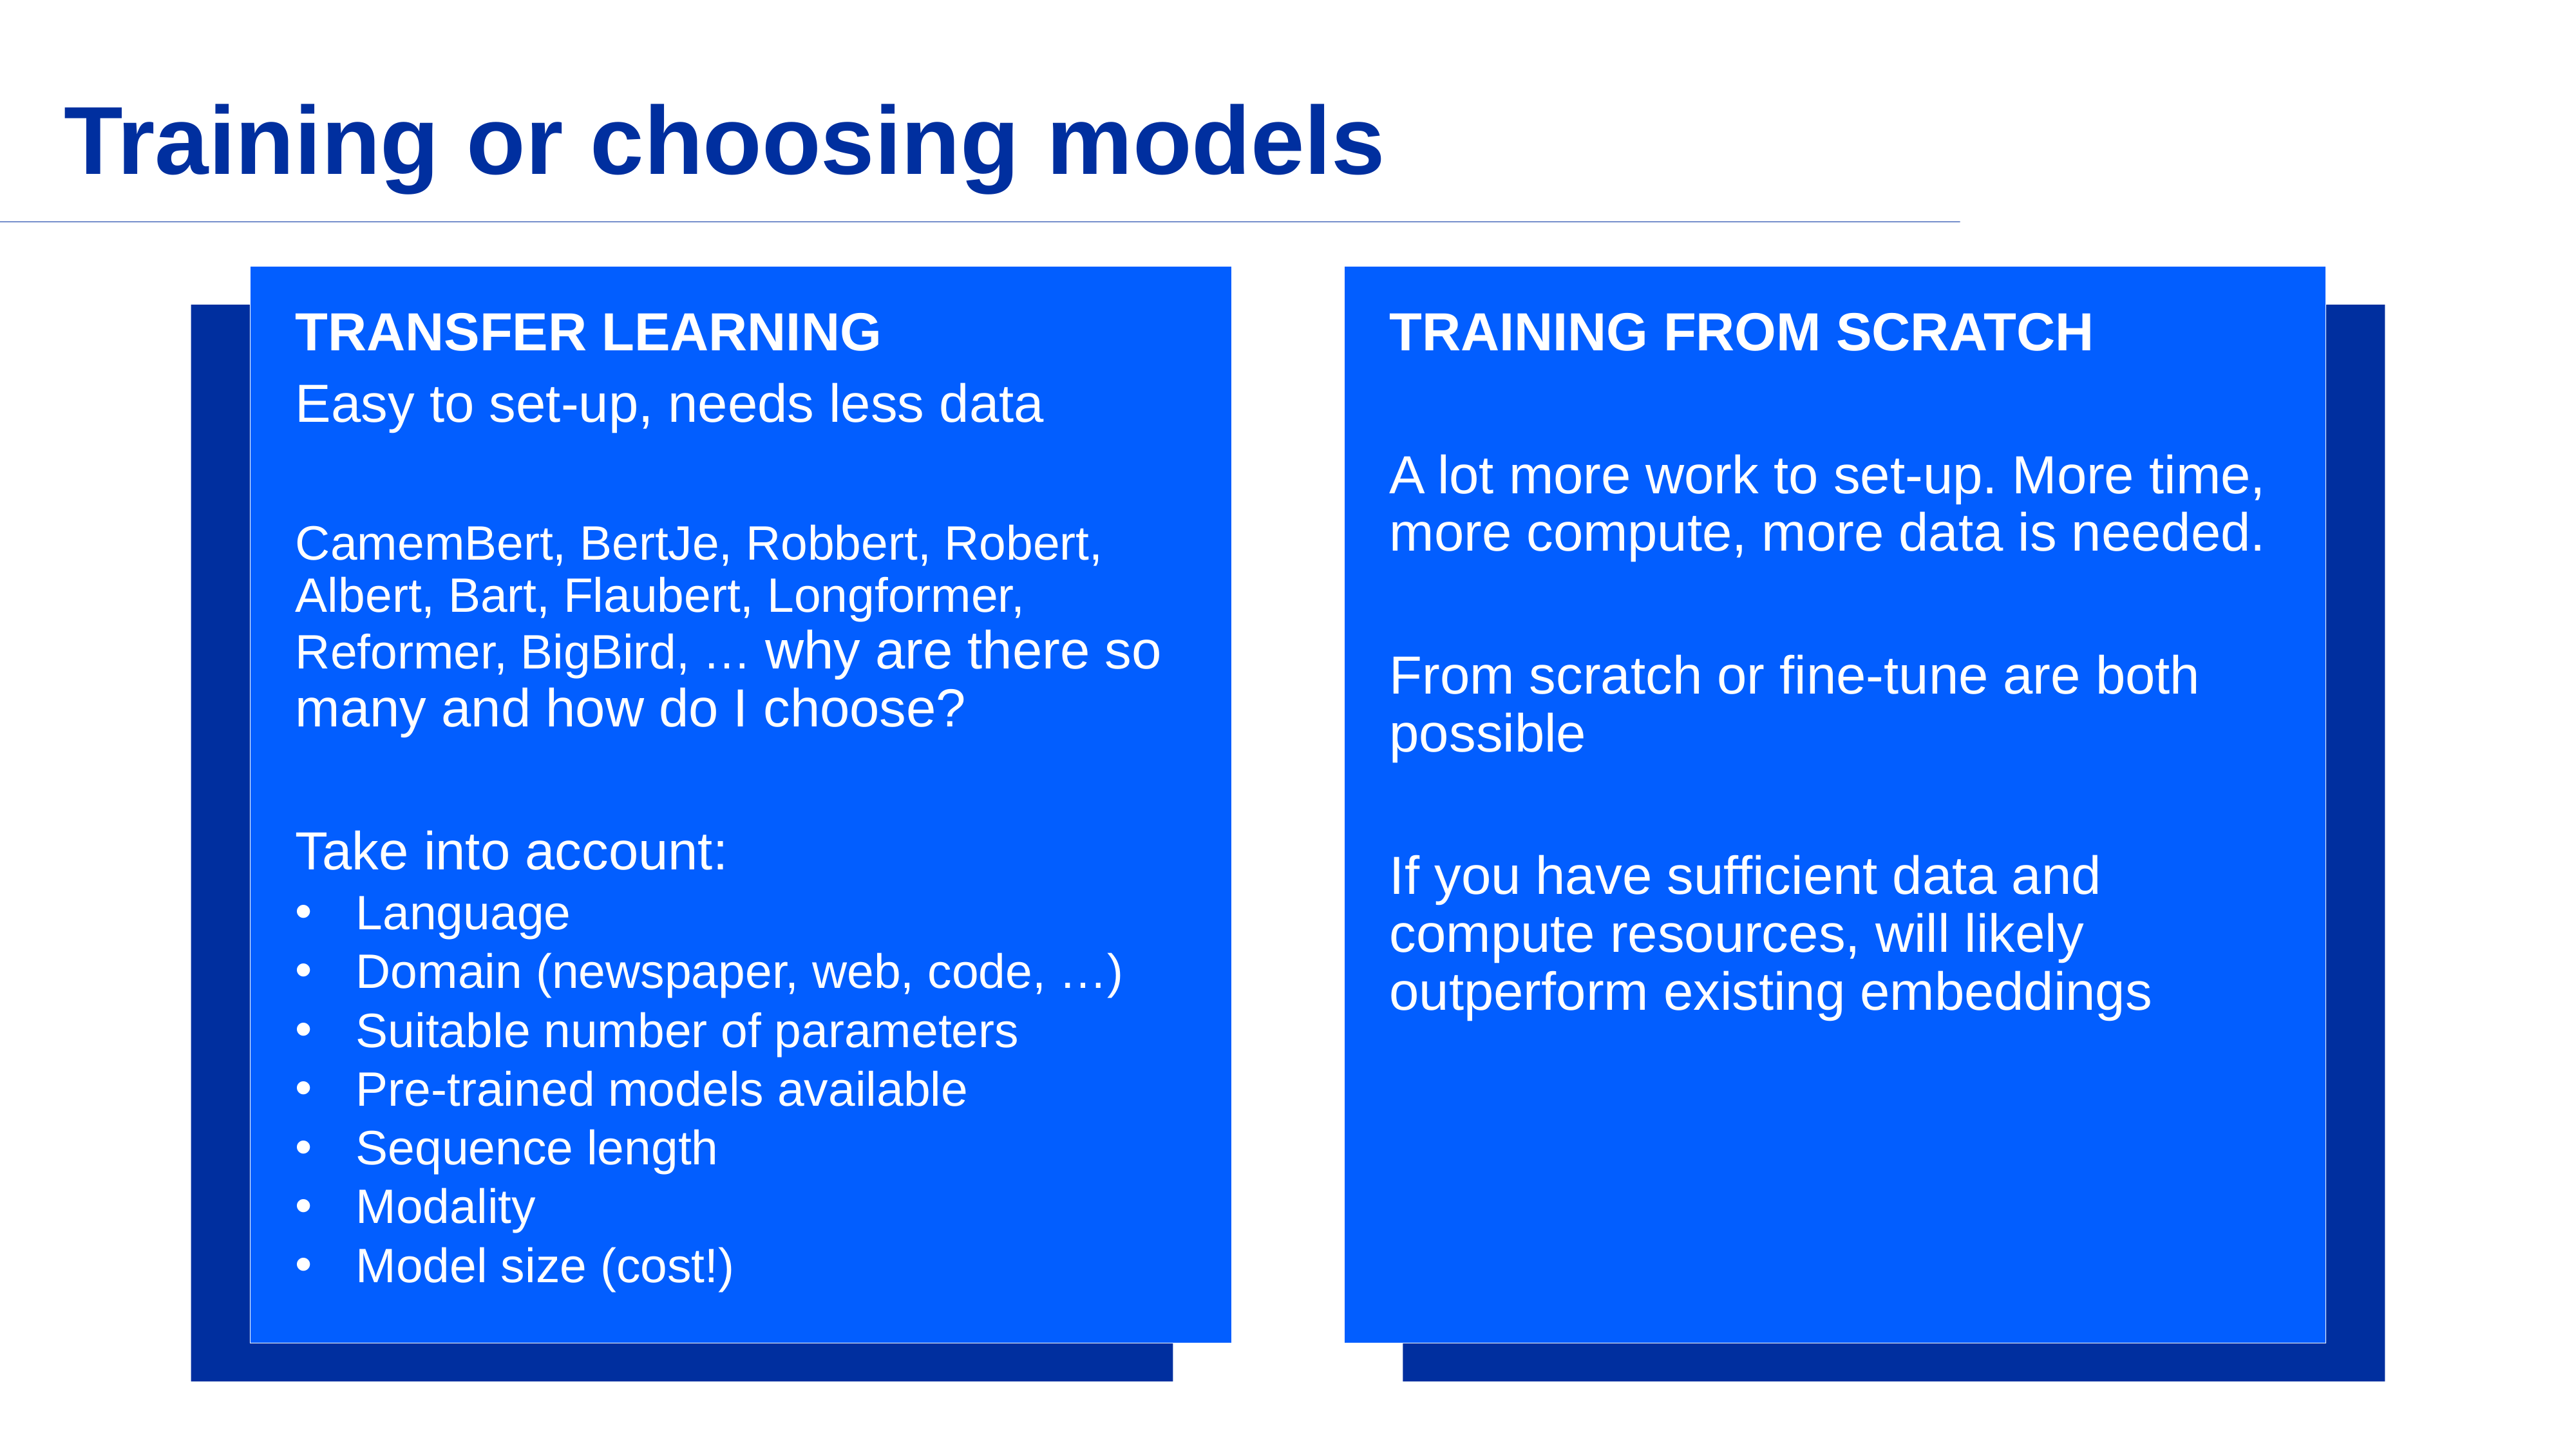

# Training or choosing models
TRANSFER LEARNING
Easy to set-up, needs less data

CamemBert, BertJe, Robbert, Robert, Albert, Bart, Flaubert, Longformer, Reformer, BigBird, … why are there so many and how do I choose?

Take into account:
Language
Domain (newspaper, web, code, …)
Suitable number of parameters
Pre-trained models available
Sequence length
Modality
Model size (cost!)
TRAINING FROM SCRATCH

A lot more work to set-up. More time, more compute, more data is needed.

From scratch or fine-tune are both possible

If you have sufficient data and compute resources, will likely outperform existing embeddings